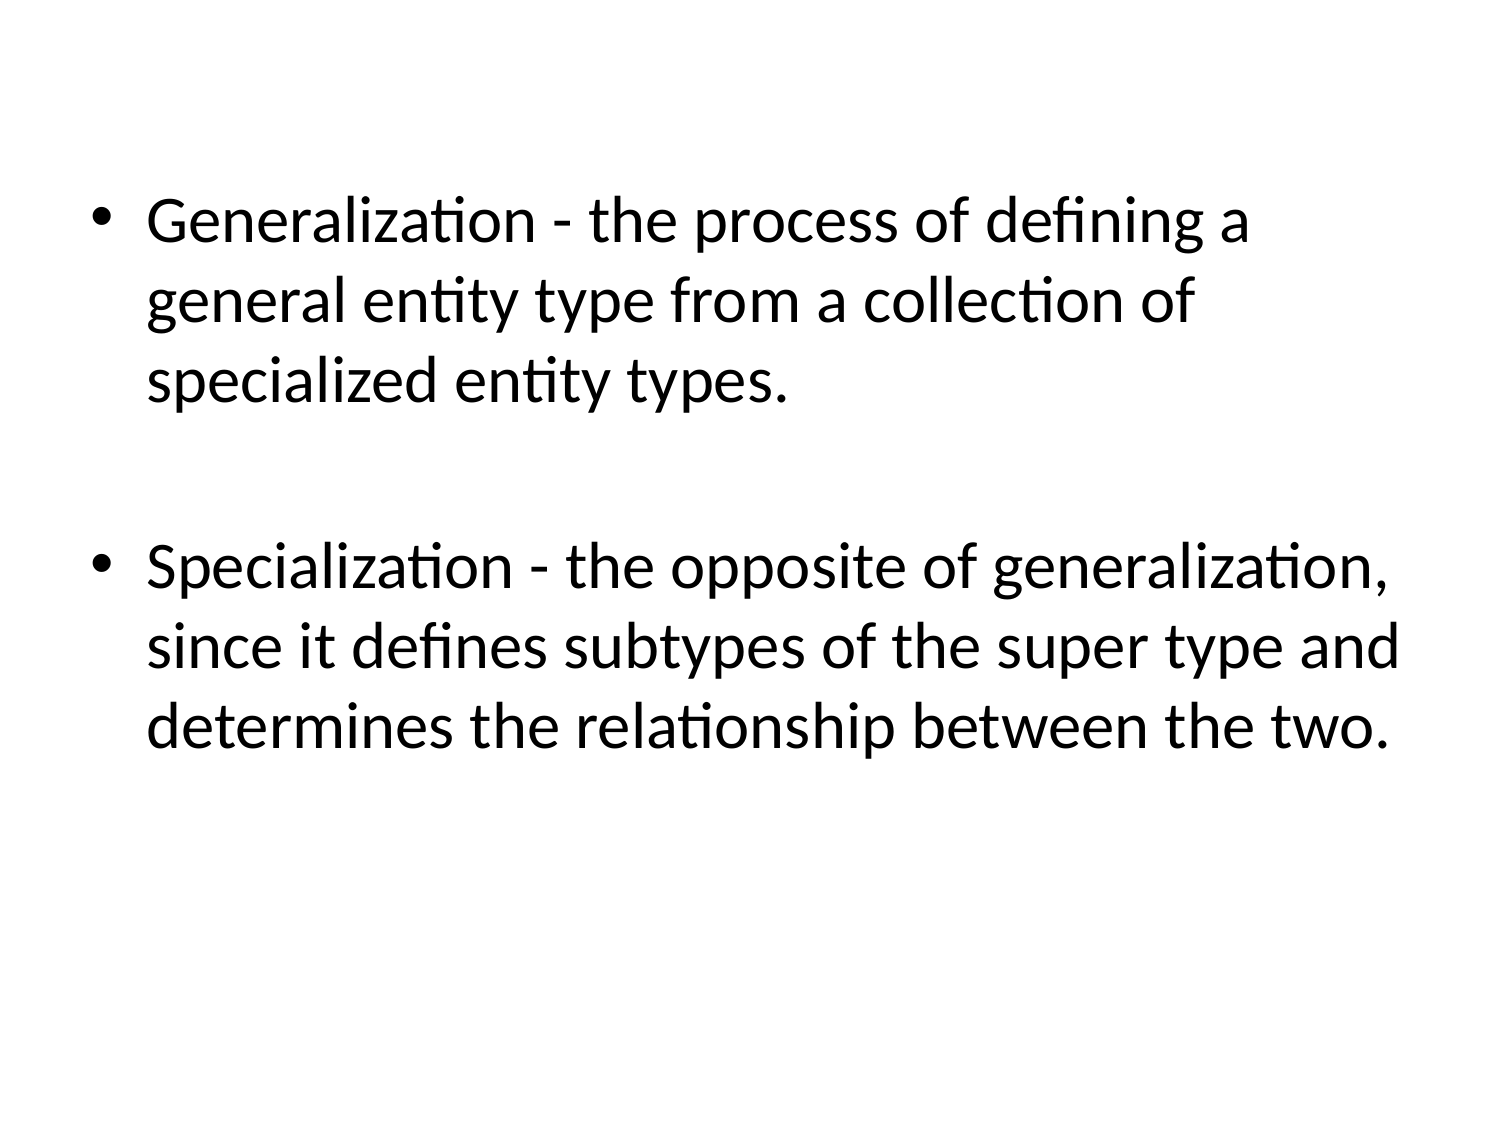

Generalization - the process of defining a general entity type from a collection of specialized entity types.

Specialization - the opposite of generalization, since it defines subtypes of the super type and determines the relationship between the two.